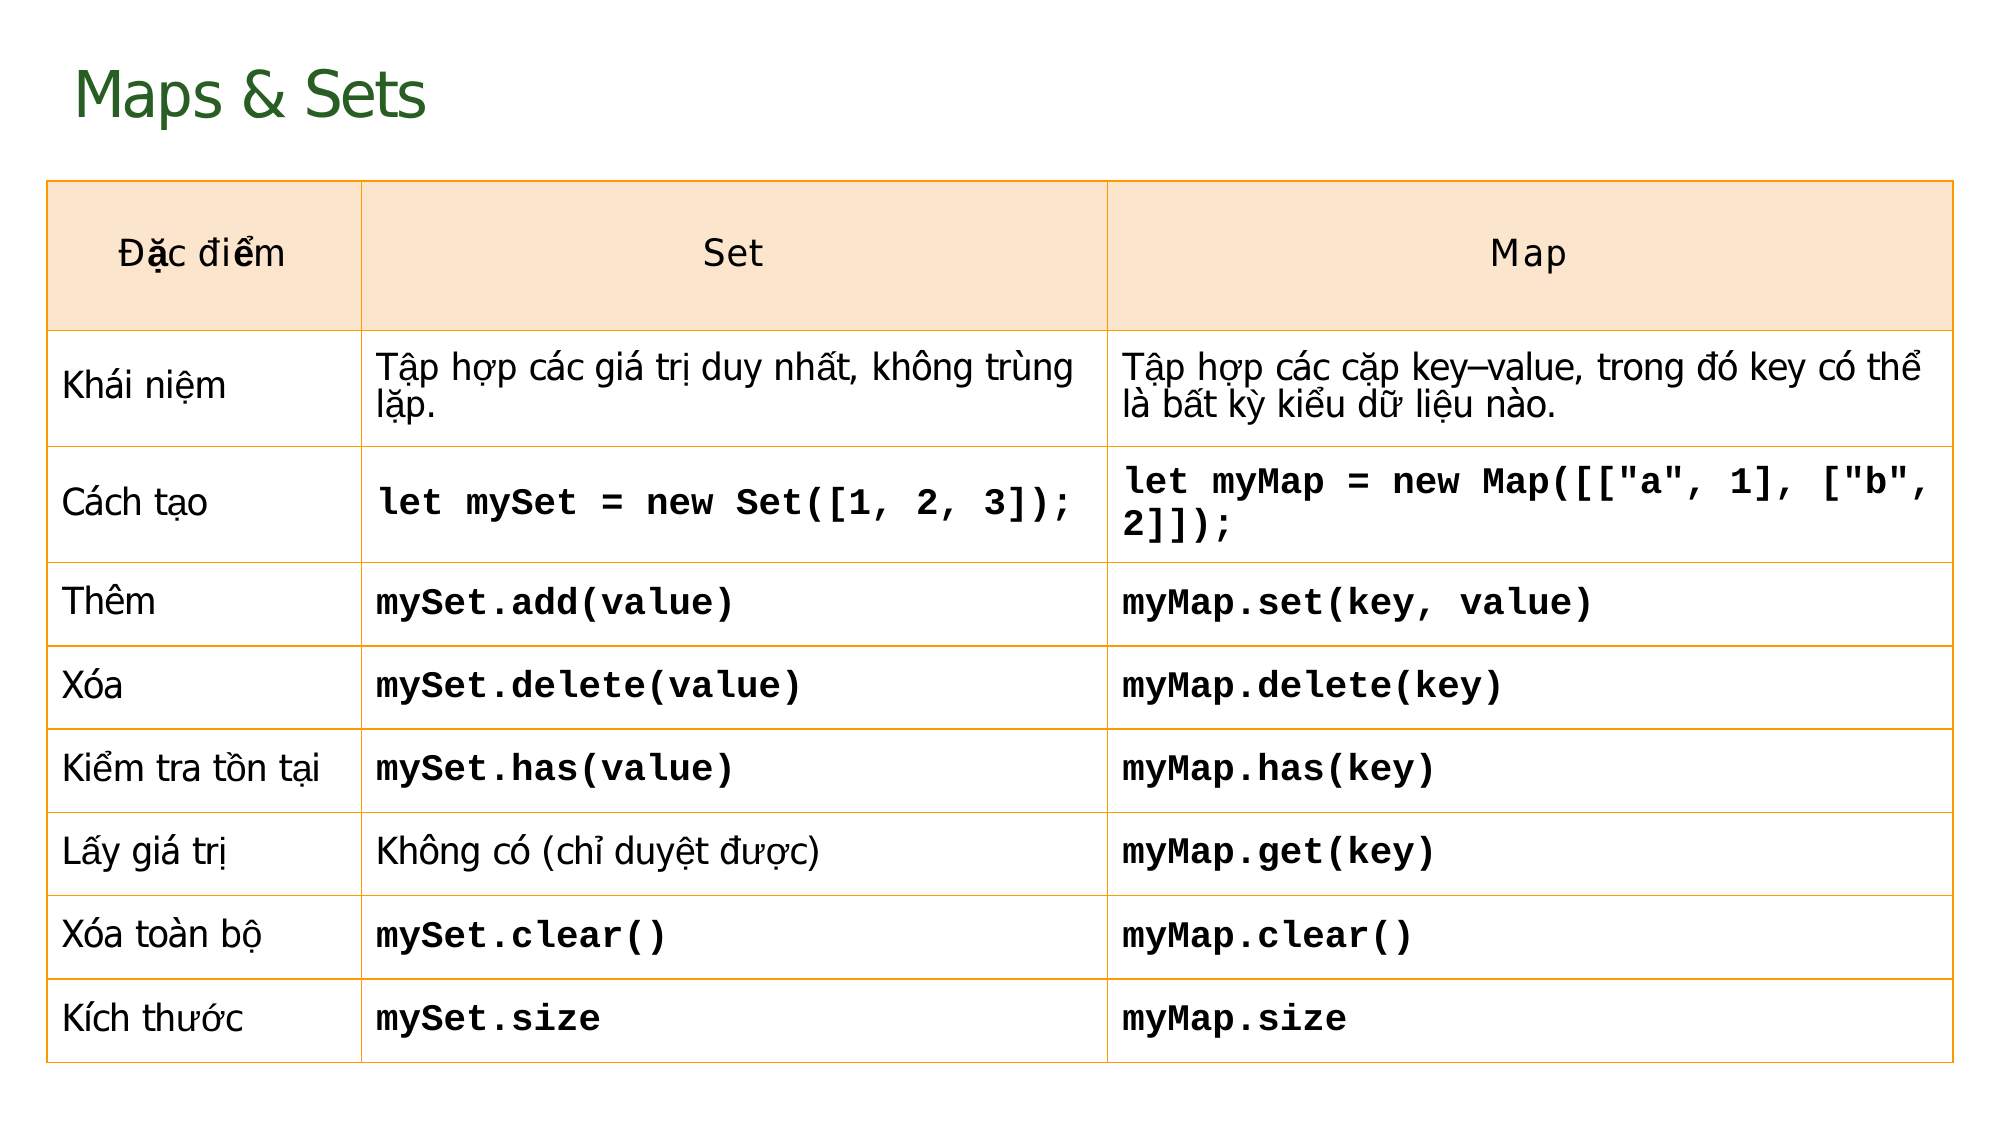

# Maps & Sets
| Đặc điểm | Set | Map |
| --- | --- | --- |
| Khái niệm | Tập hợp các giá trị duy nhất, không trùng lặp. | Tập hợp các cặp key–value, trong đó key có thể là bất kỳ kiểu dữ liệu nào. |
| Cách tạo | let mySet = new Set([1, 2, 3]); | let myMap = new Map([["a", 1], ["b", 2]]); |
| Thêm | mySet.add(value) | myMap.set(key, value) |
| Xóa | mySet.delete(value) | myMap.delete(key) |
| Kiểm tra tồn tại | mySet.has(value) | myMap.has(key) |
| Lấy giá trị | Không có (chỉ duyệt được) | myMap.get(key) |
| Xóa toàn bộ | mySet.clear() | myMap.clear() |
| Kích thước | mySet.size | myMap.size |